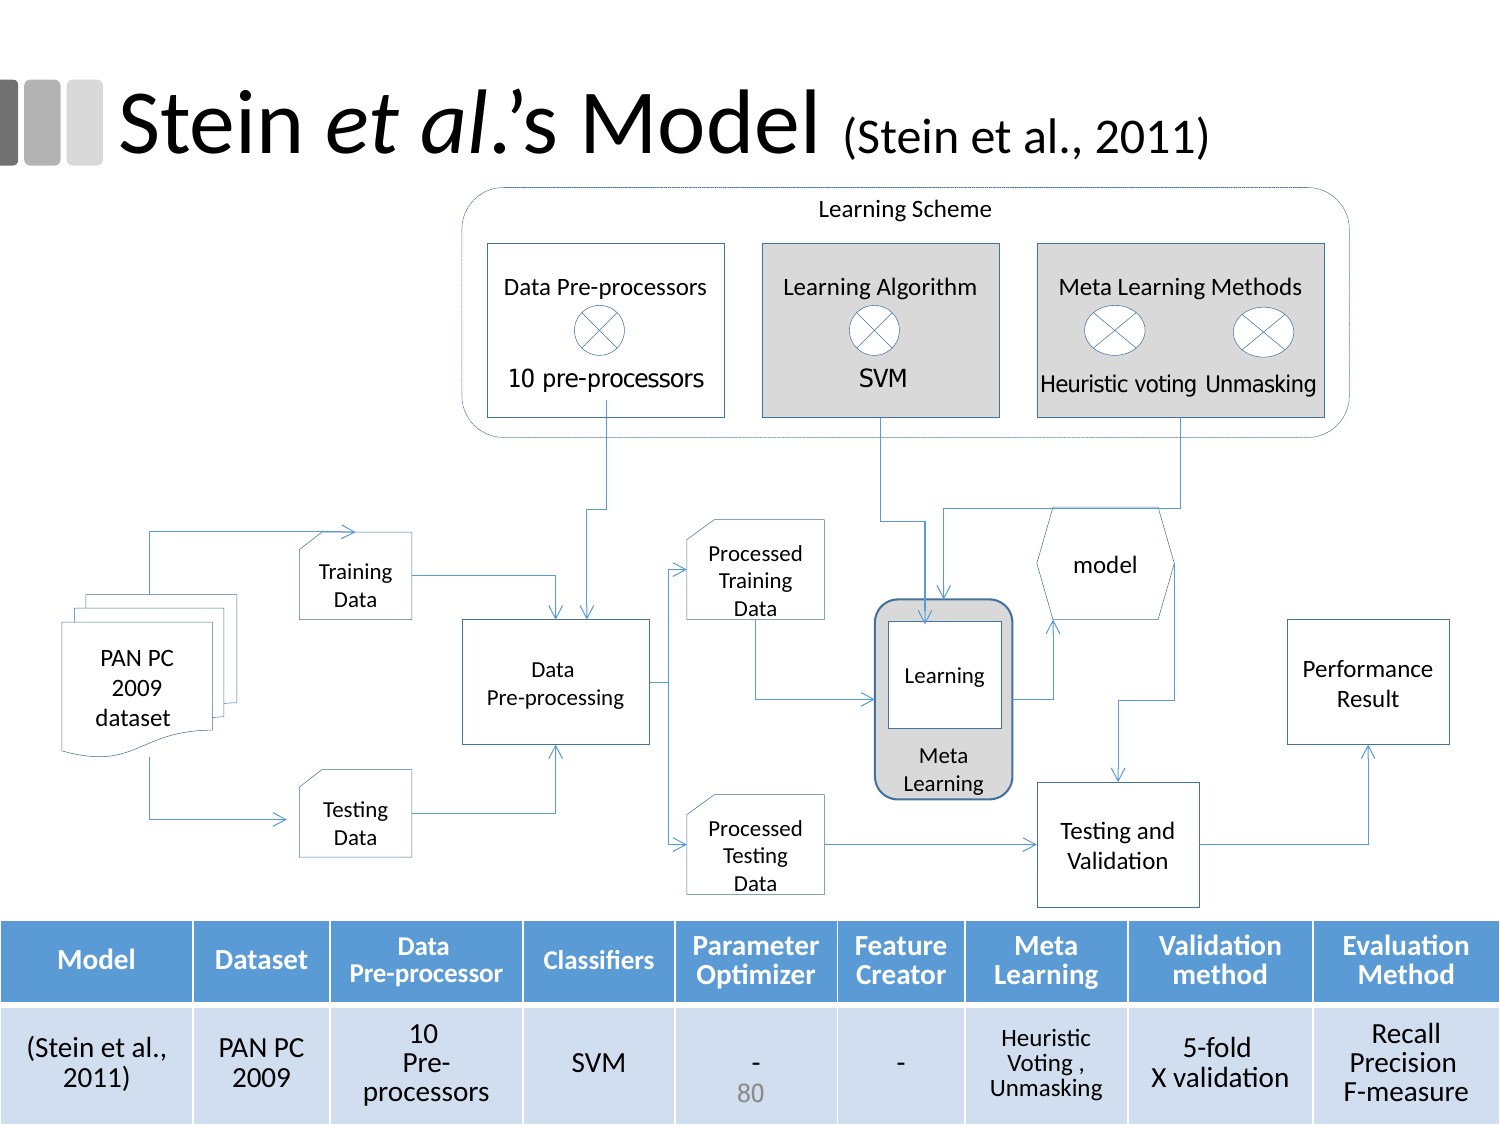

# Stein et al.’s Model (Stein et al., 2011)
Learning Scheme

Data Pre-processors

10 pre-processors
Learning Algorithm

Meta Learning Methods

SVM
Heuristic voting
Unmasking
model
Processed Training Data
Training Data
PAN PC 2009 datasett

Meta Learning
Data
Pre-processing
Performance Result
Learning
Testing Data
Testing and Validation
Processed Testing Data

| Model | Dataset | Data Pre-processor | Classifiers | Parameter Optimizer | Feature Creator | Meta Learning | Validation method | Evaluation Method |
| --- | --- | --- | --- | --- | --- | --- | --- | --- |
| (Stein et al., 2011) | PAN PC 2009 | 10 Pre-processors | SVM | - | - | Heuristic Voting , Unmasking | 5-fold X validation | Recall Precision F-measure |
80